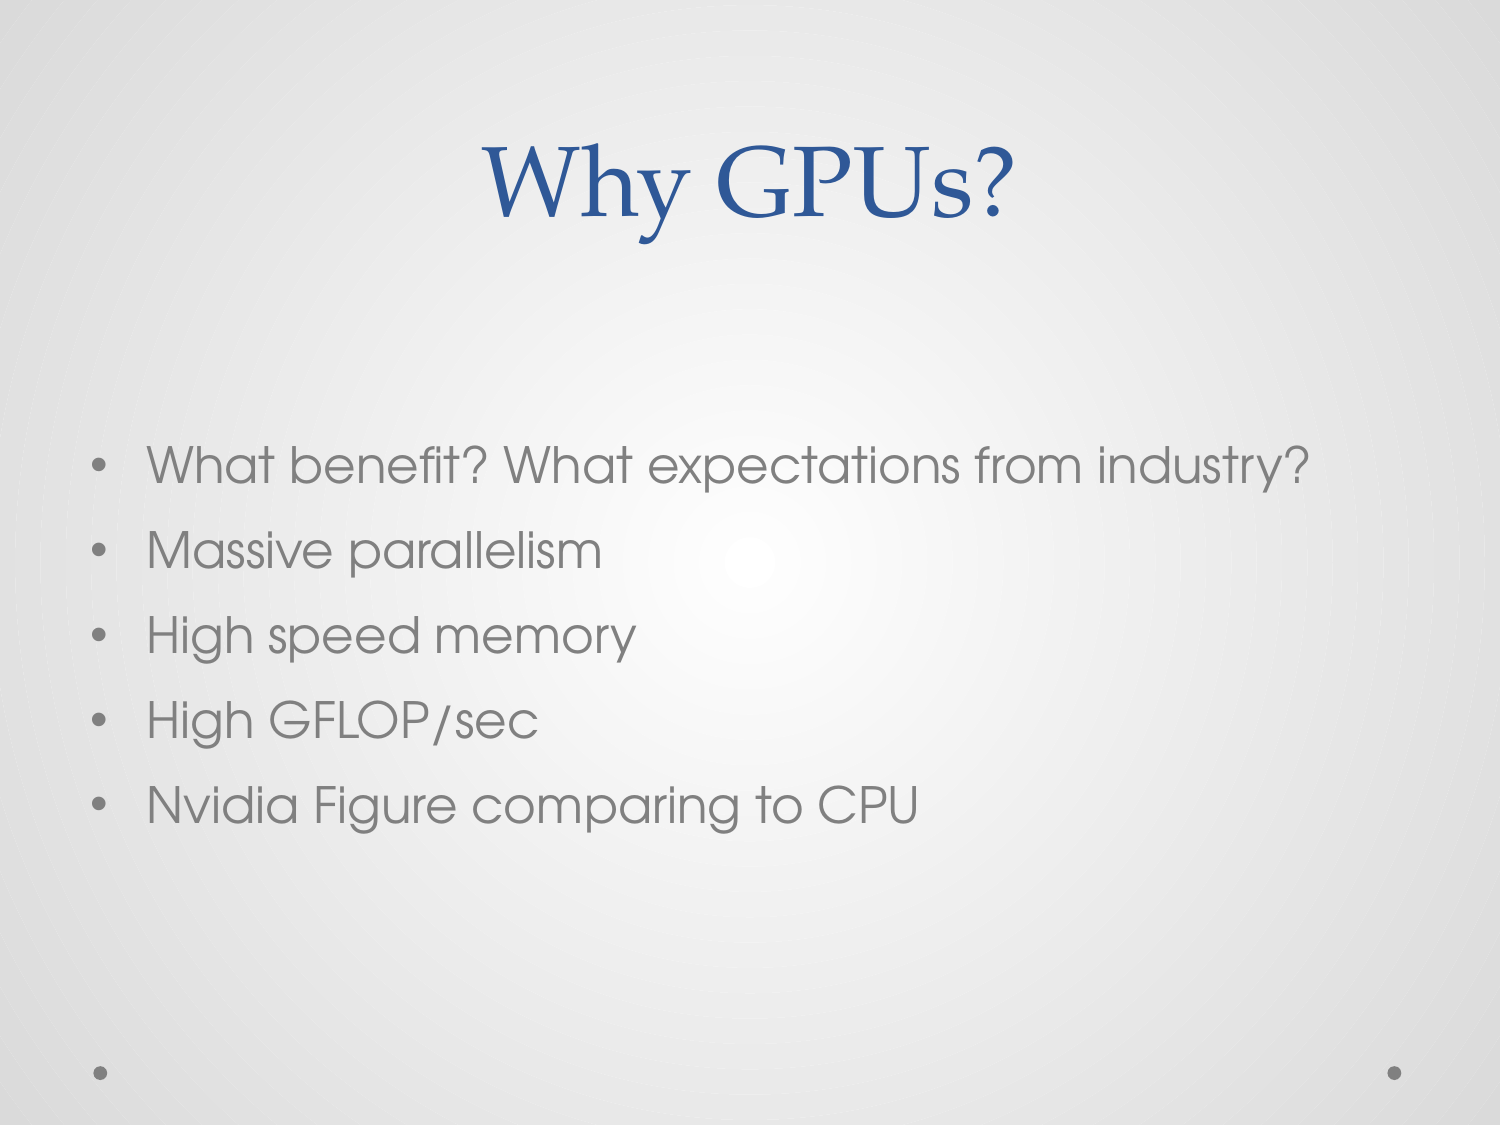

# Why GPUs?
What benefit? What expectations from industry?
Massive parallelism
High speed memory
High GFLOP/sec
Nvidia Figure comparing to CPU